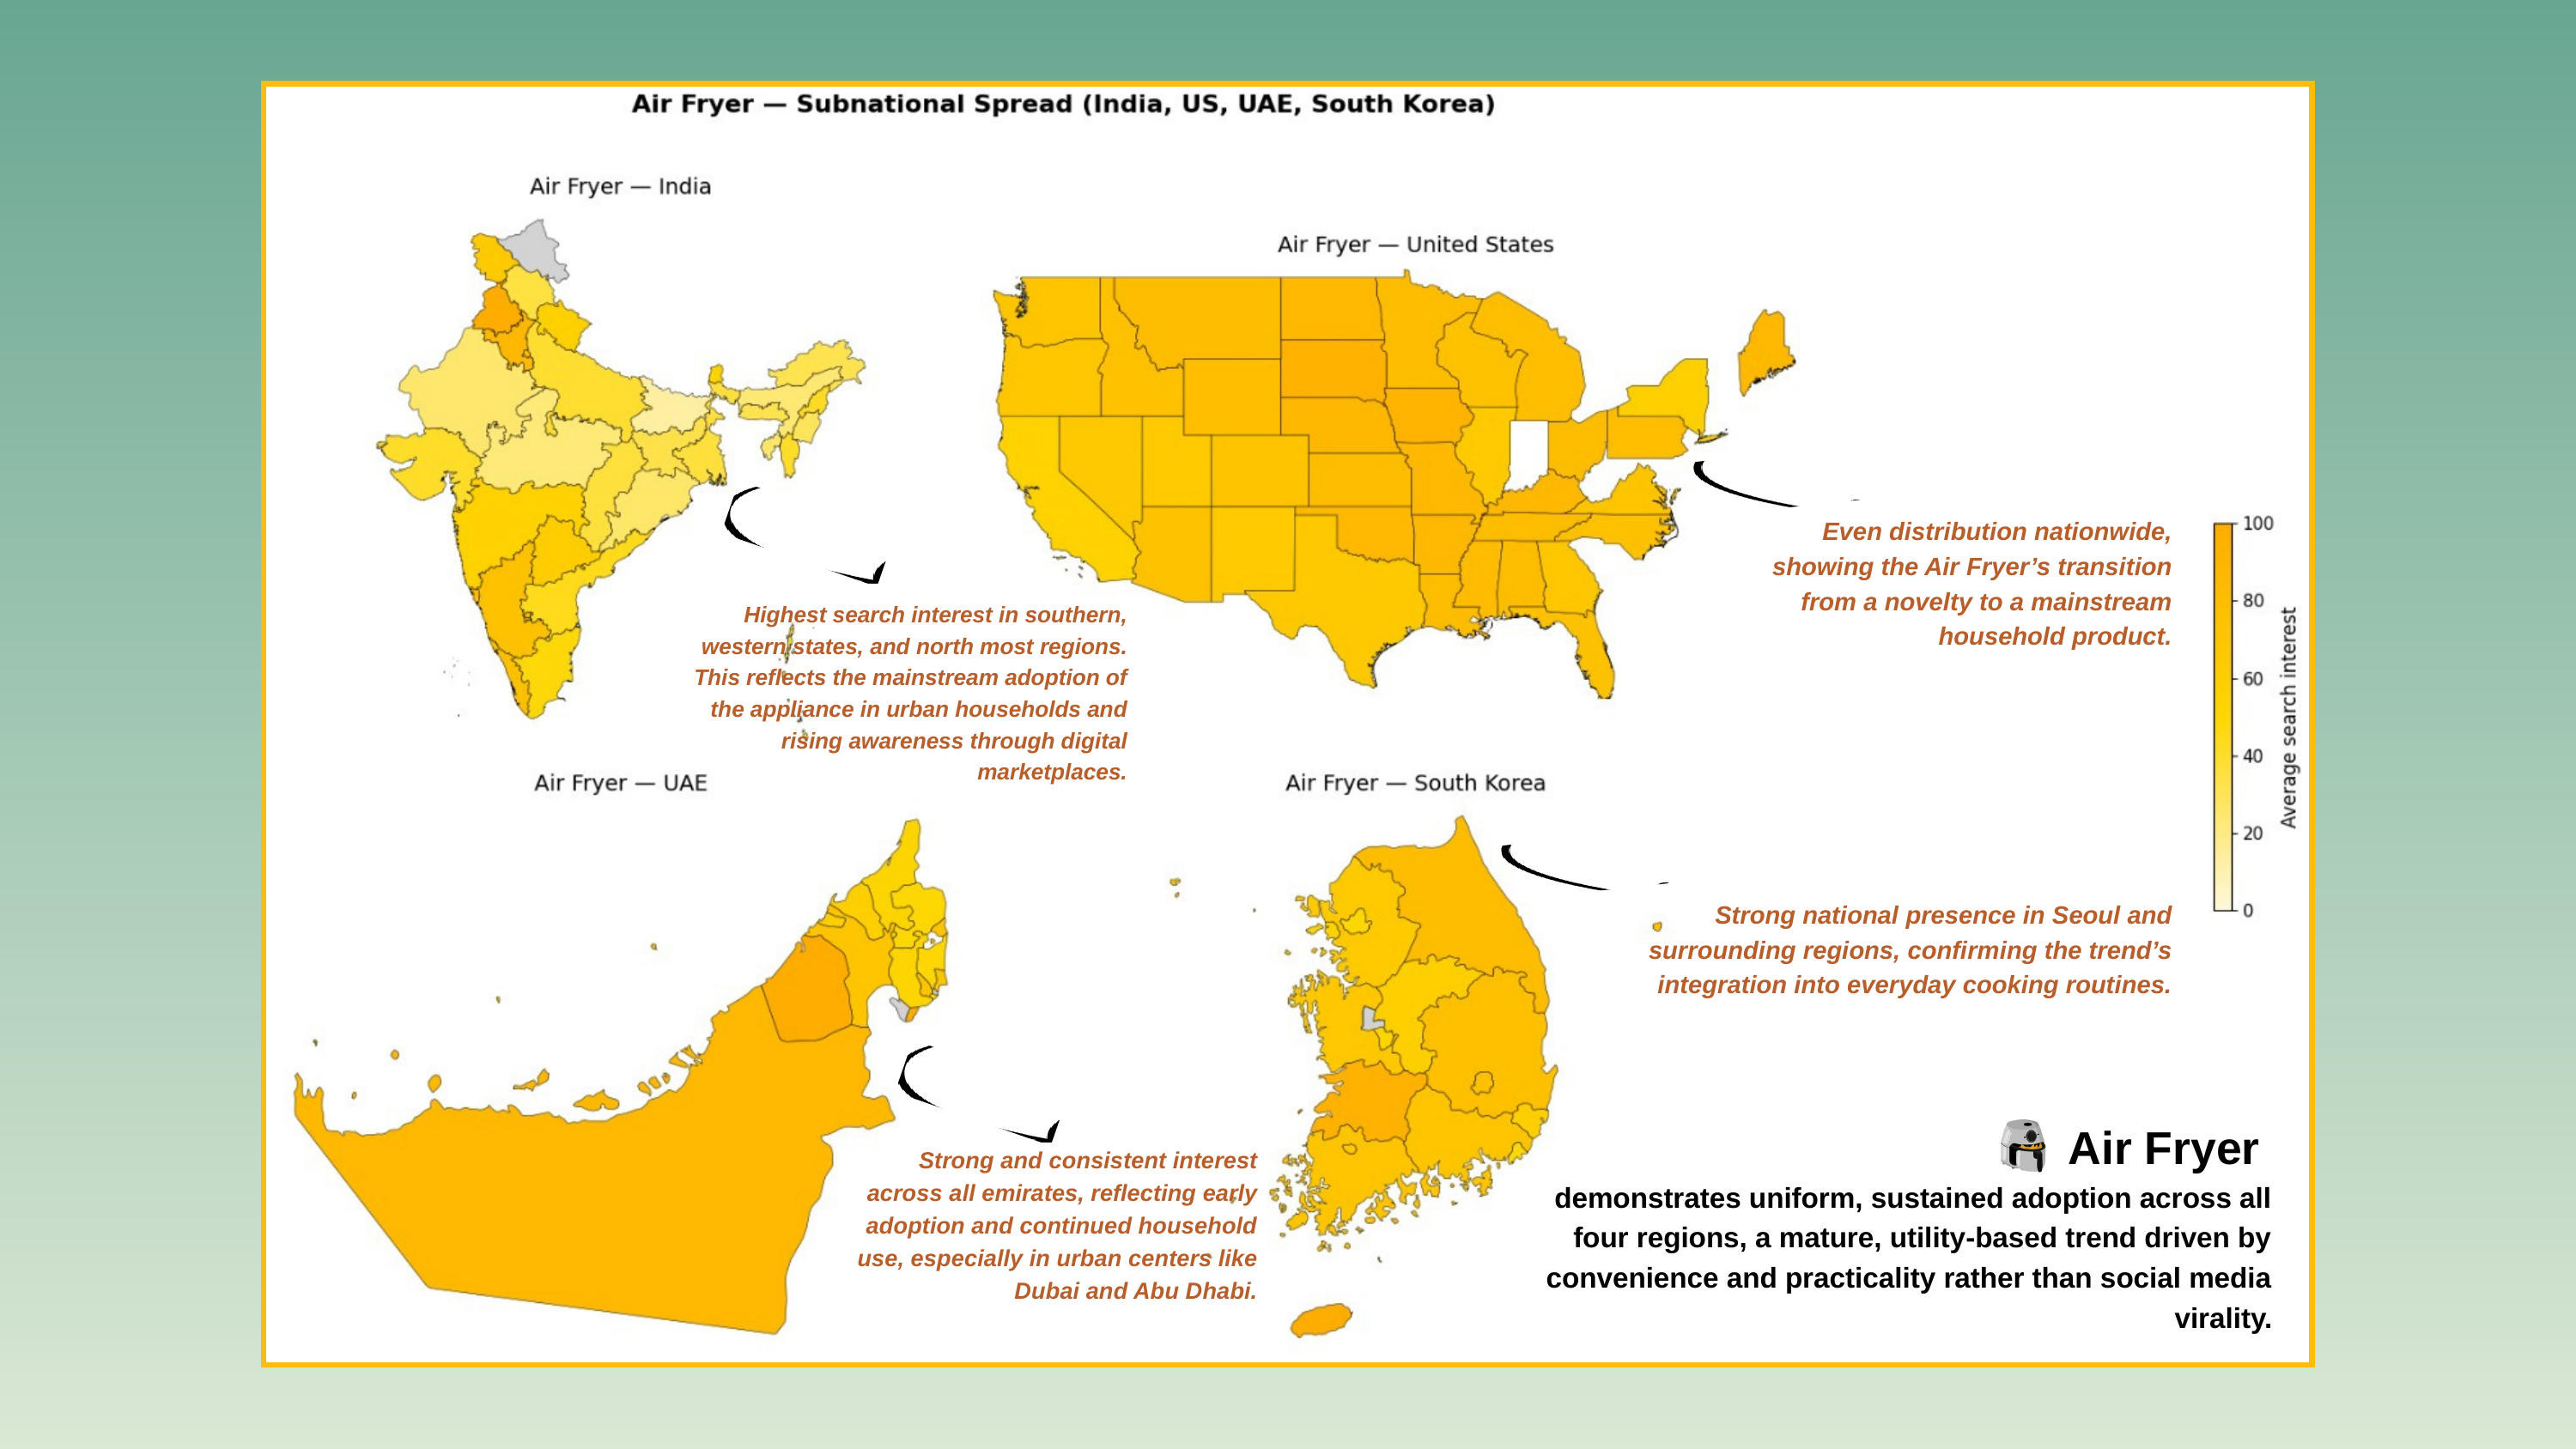

Even distribution nationwide, showing the Air Fryer’s transition from a novelty to a mainstream household product.
Highest search interest in southern, western states, and north most regions. This reflects the mainstream adoption of the appliance in urban households and rising awareness through digital marketplaces.

Strong national presence in Seoul and surrounding regions, confirming the trend’s integration into everyday cooking routines.

      Air Fryer
demonstrates uniform, sustained adoption across all four regions, a mature, utility-based trend driven by convenience and practicality rather than social media virality.

Strong and consistent interest across all emirates, reflecting early adoption and continued household use, especially in urban centers like Dubai and Abu Dhabi.